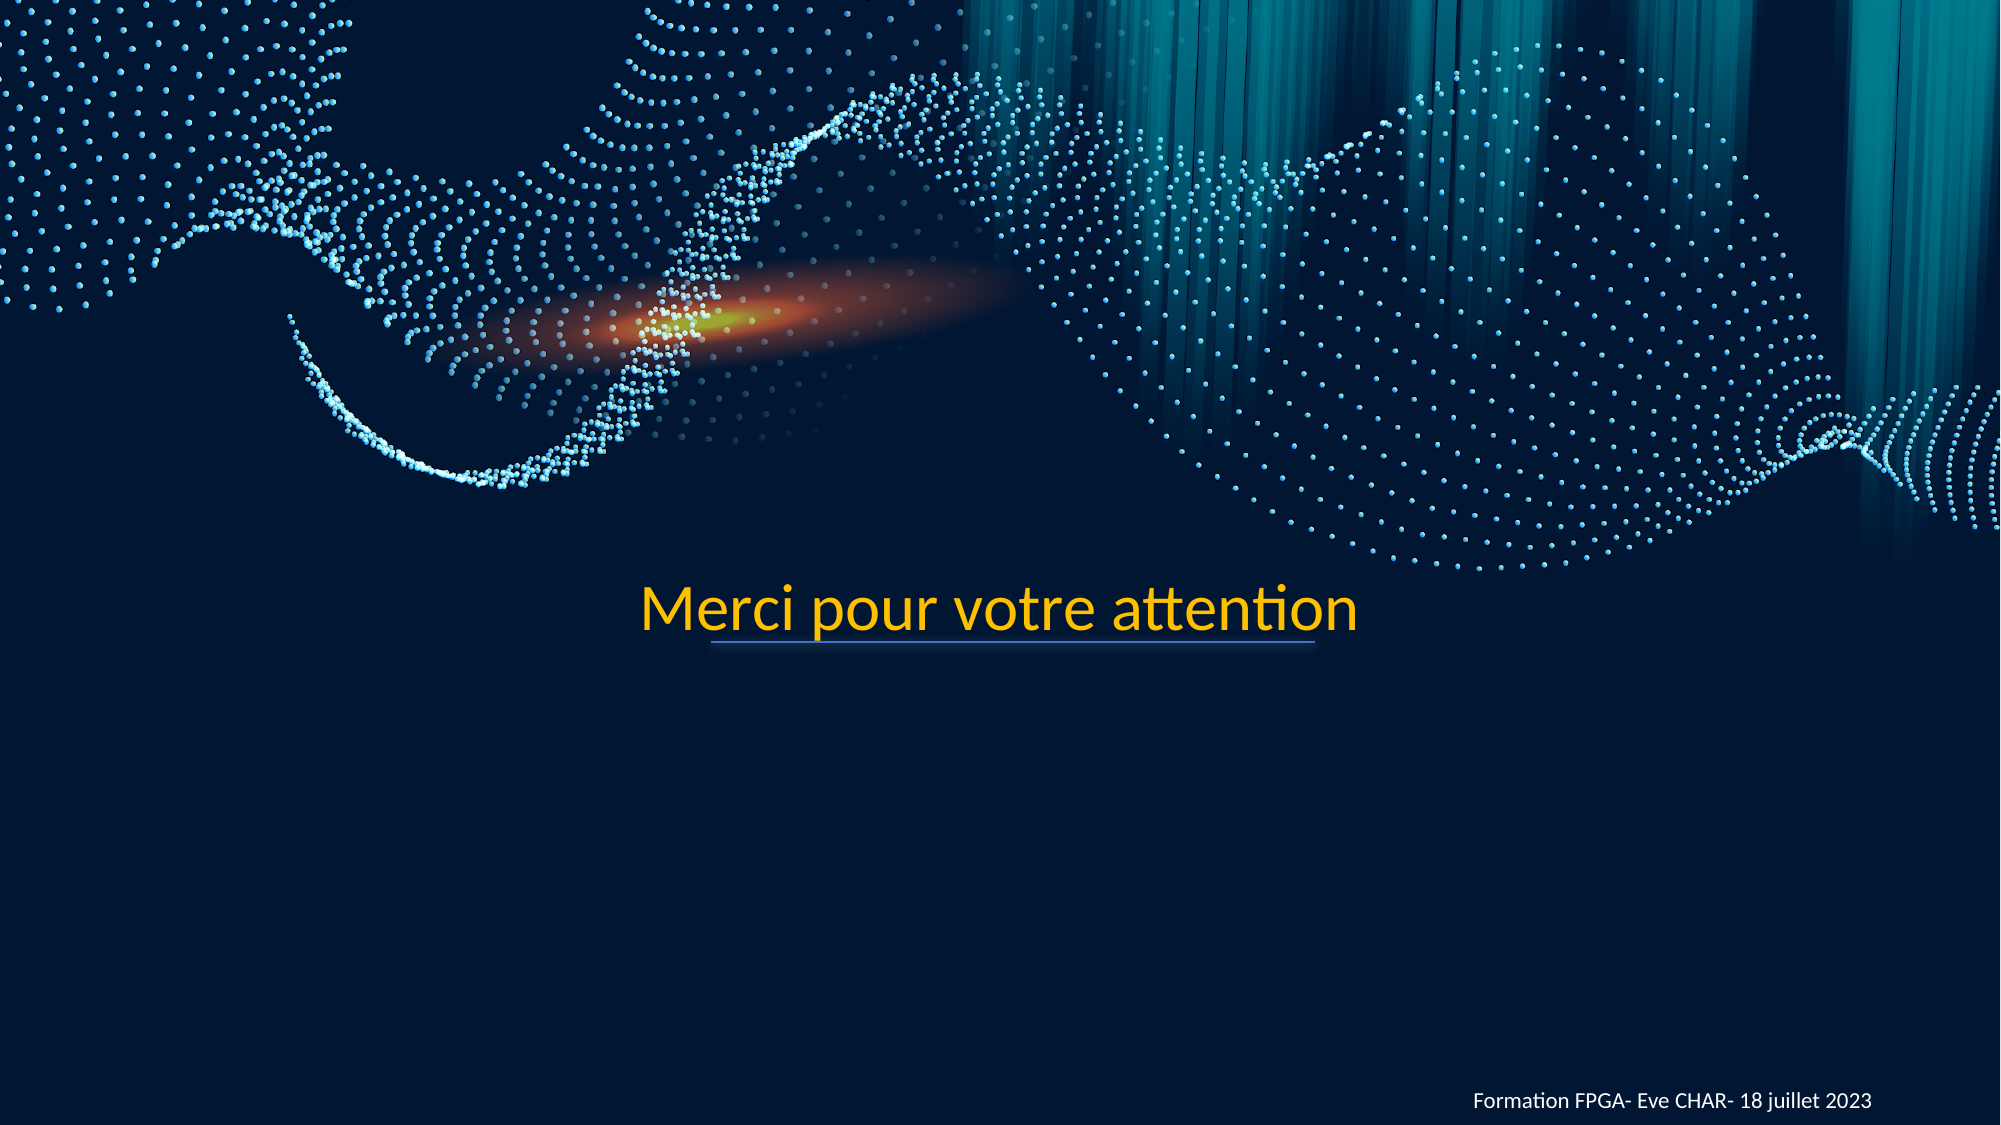

# Merci pour votre attention
Formation FPGA- Eve CHAR- 18 juillet 2023